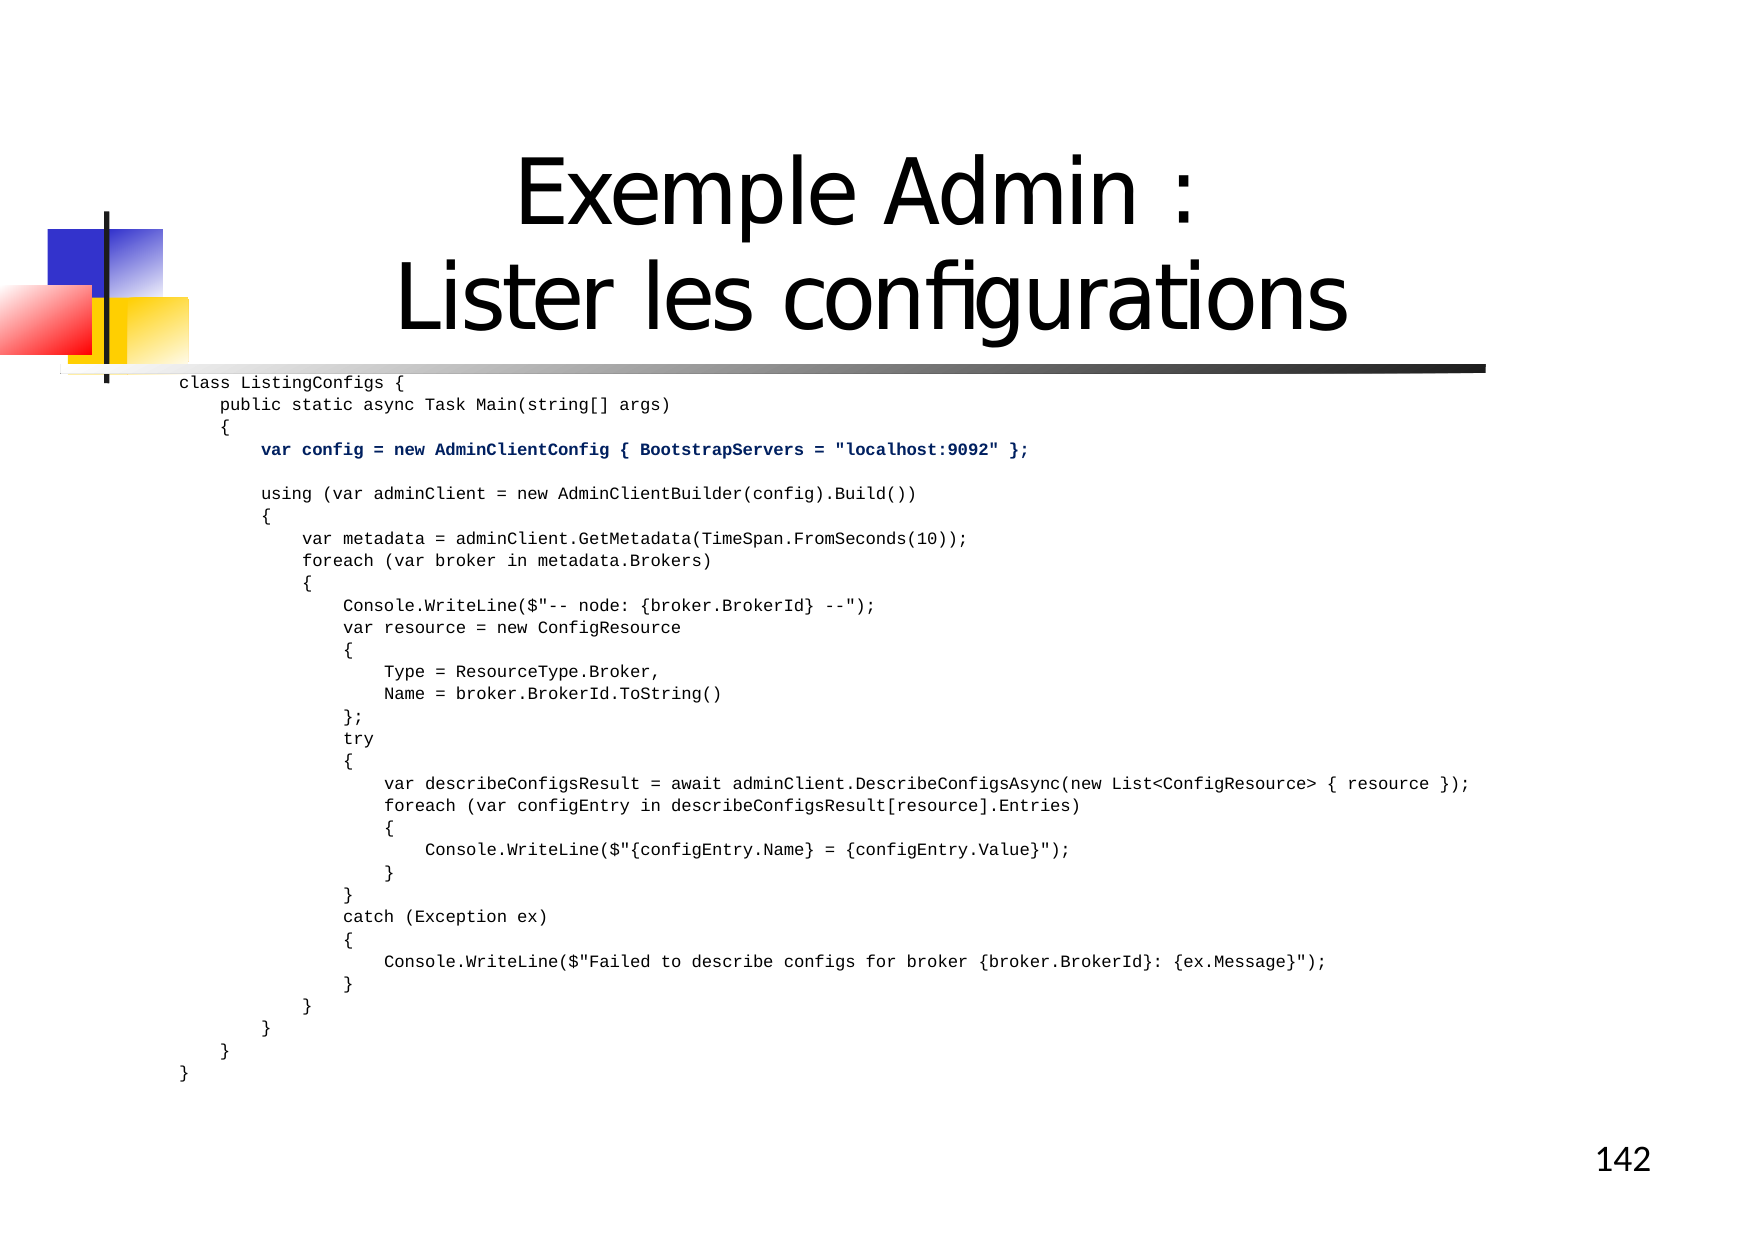

Exemple Admin :
Lister les configurations
class ListingConfigs {
    public static async Task Main(string[] args)
    {
        var config = new AdminClientConfig { BootstrapServers = "localhost:9092" };

        using (var adminClient = new AdminClientBuilder(config).Build())
        {
            var metadata = adminClient.GetMetadata(TimeSpan.FromSeconds(10));
            foreach (var broker in metadata.Brokers)
            {
                Console.WriteLine($"-- node: {broker.BrokerId} --");
                var resource = new ConfigResource
                {
                    Type = ResourceType.Broker,
                    Name = broker.BrokerId.ToString()
                };
                try
                {
                    var describeConfigsResult = await adminClient.DescribeConfigsAsync(new List<ConfigResource> { resource });
                    foreach (var configEntry in describeConfigsResult[resource].Entries)
                    {
                        Console.WriteLine($"{configEntry.Name} = {configEntry.Value}");
                    }
                }
                catch (Exception ex)
                {
                    Console.WriteLine($"Failed to describe configs for broker {broker.BrokerId}: {ex.Message}");
                }
            }
        }
    }
}